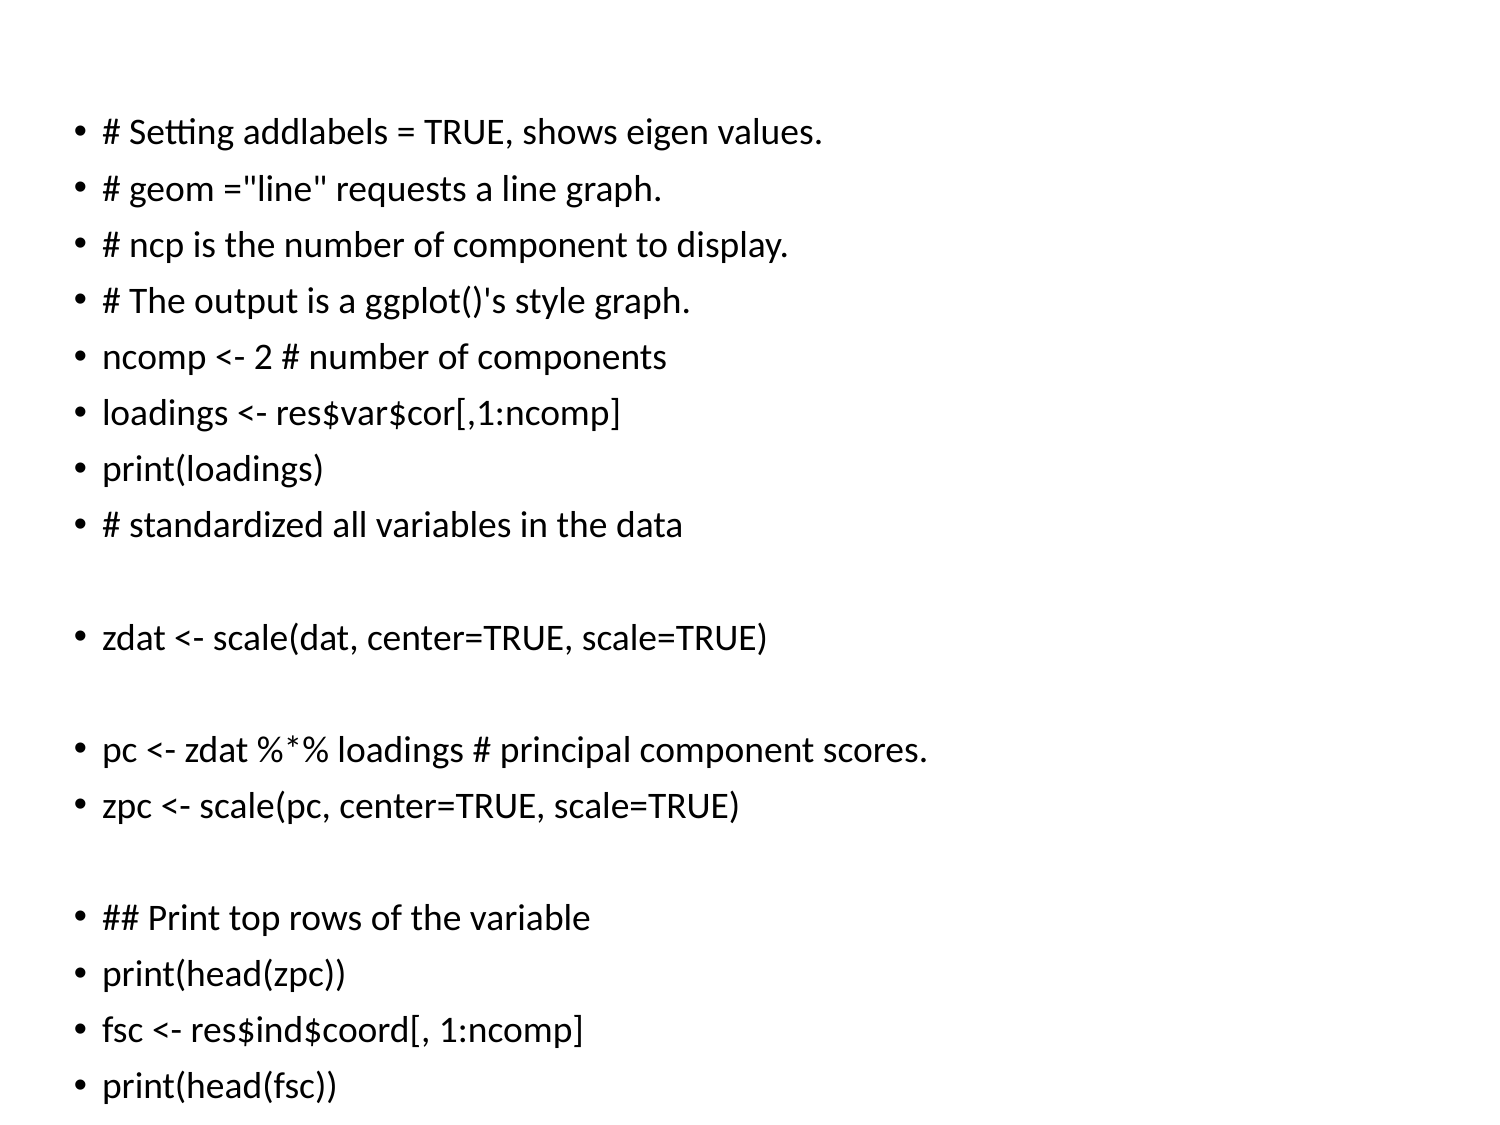

# Setting addlabels = TRUE, shows eigen values.
# geom ="line" requests a line graph.
# ncp is the number of component to display.
# The output is a ggplot()'s style graph.
ncomp <- 2 # number of components
loadings <- res$var$cor[,1:ncomp]
print(loadings)
# standardized all variables in the data

zdat <- scale(dat, center=TRUE, scale=TRUE)

pc <- zdat %*% loadings # principal component scores.
zpc <- scale(pc, center=TRUE, scale=TRUE)

## Print top rows of the variable
print(head(zpc))
fsc <- res$ind$coord[, 1:ncomp]
print(head(fsc))